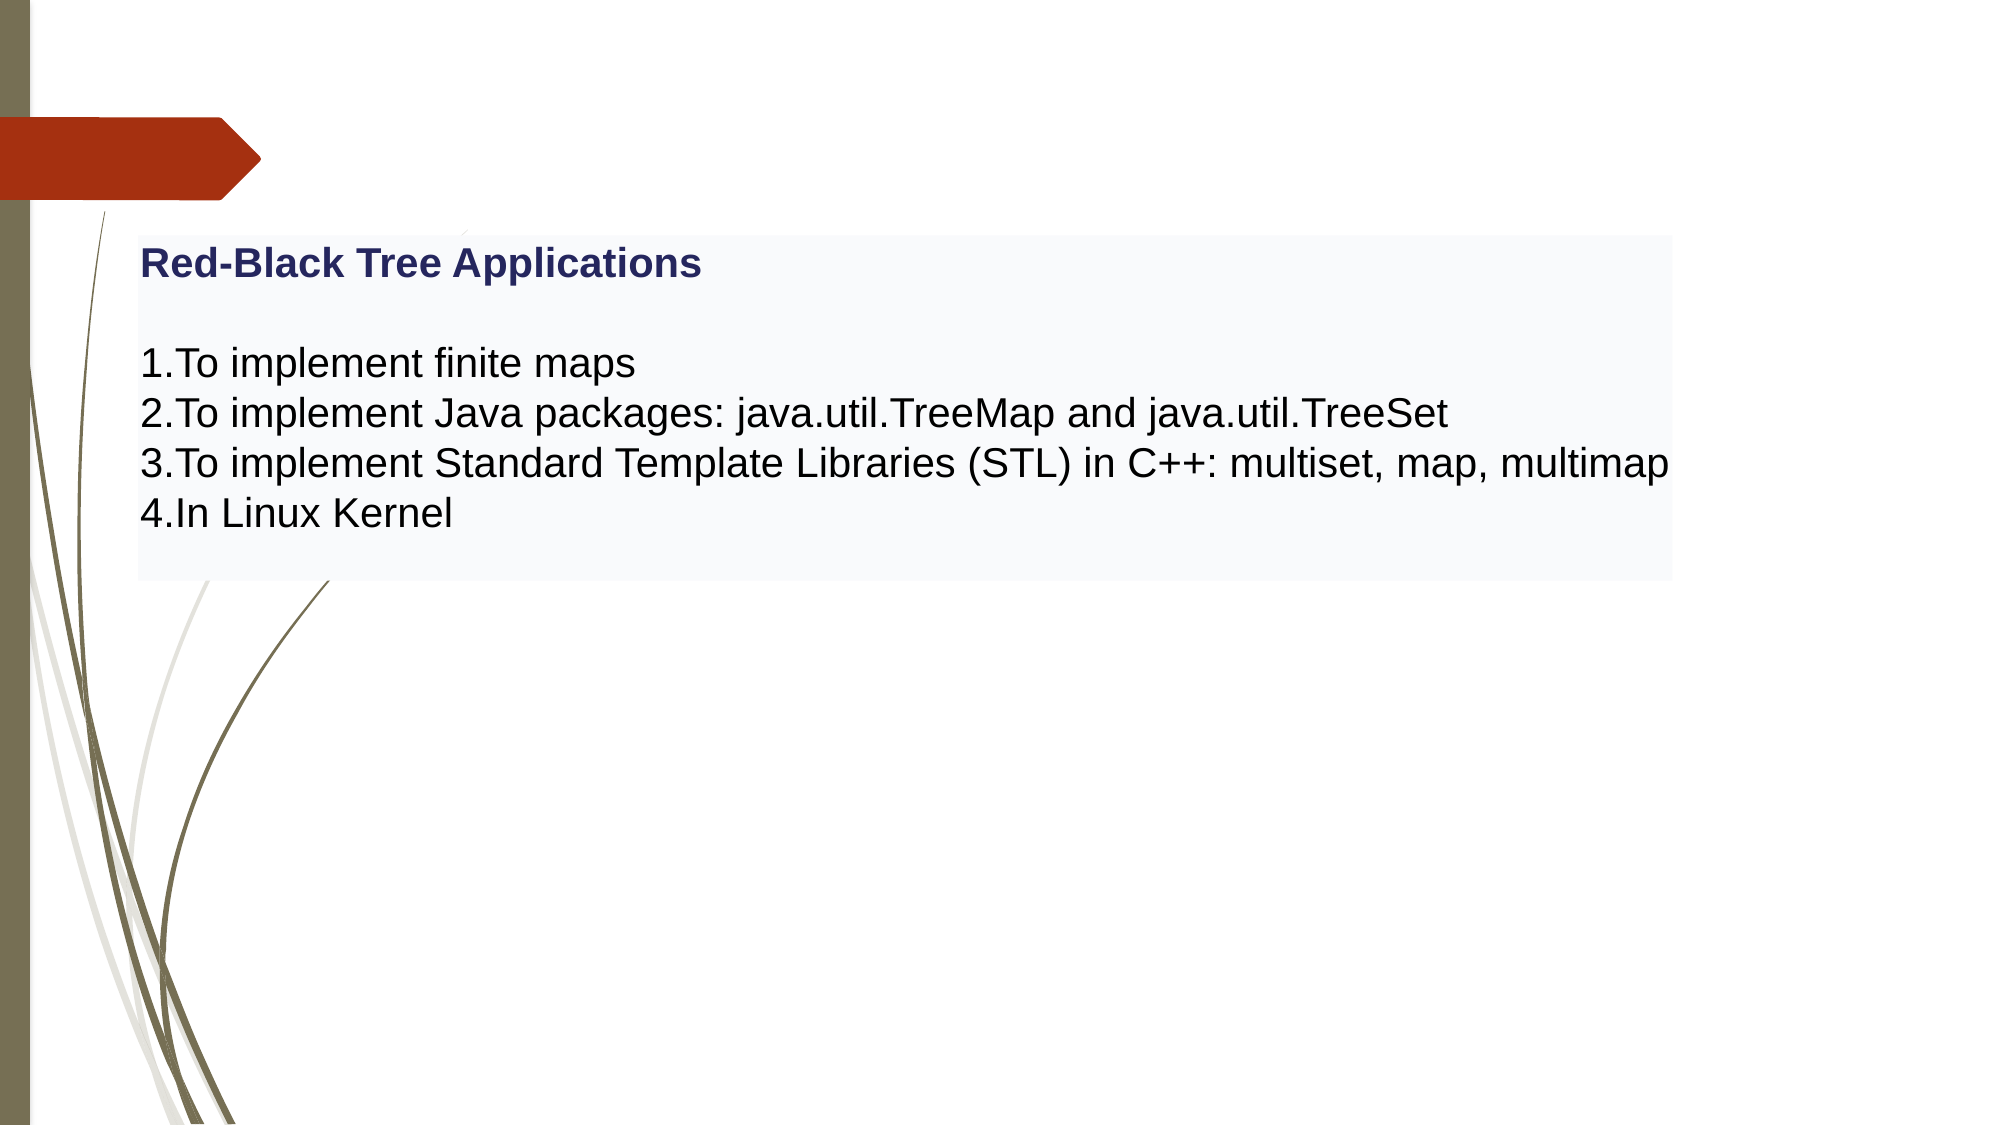

Red-Black Tree Applications

To implement finite maps
To implement Java packages: java.util.TreeMap and java.util.TreeSet
To implement Standard Template Libraries (STL) in C++: multiset, map, multimap
In Linux Kernel